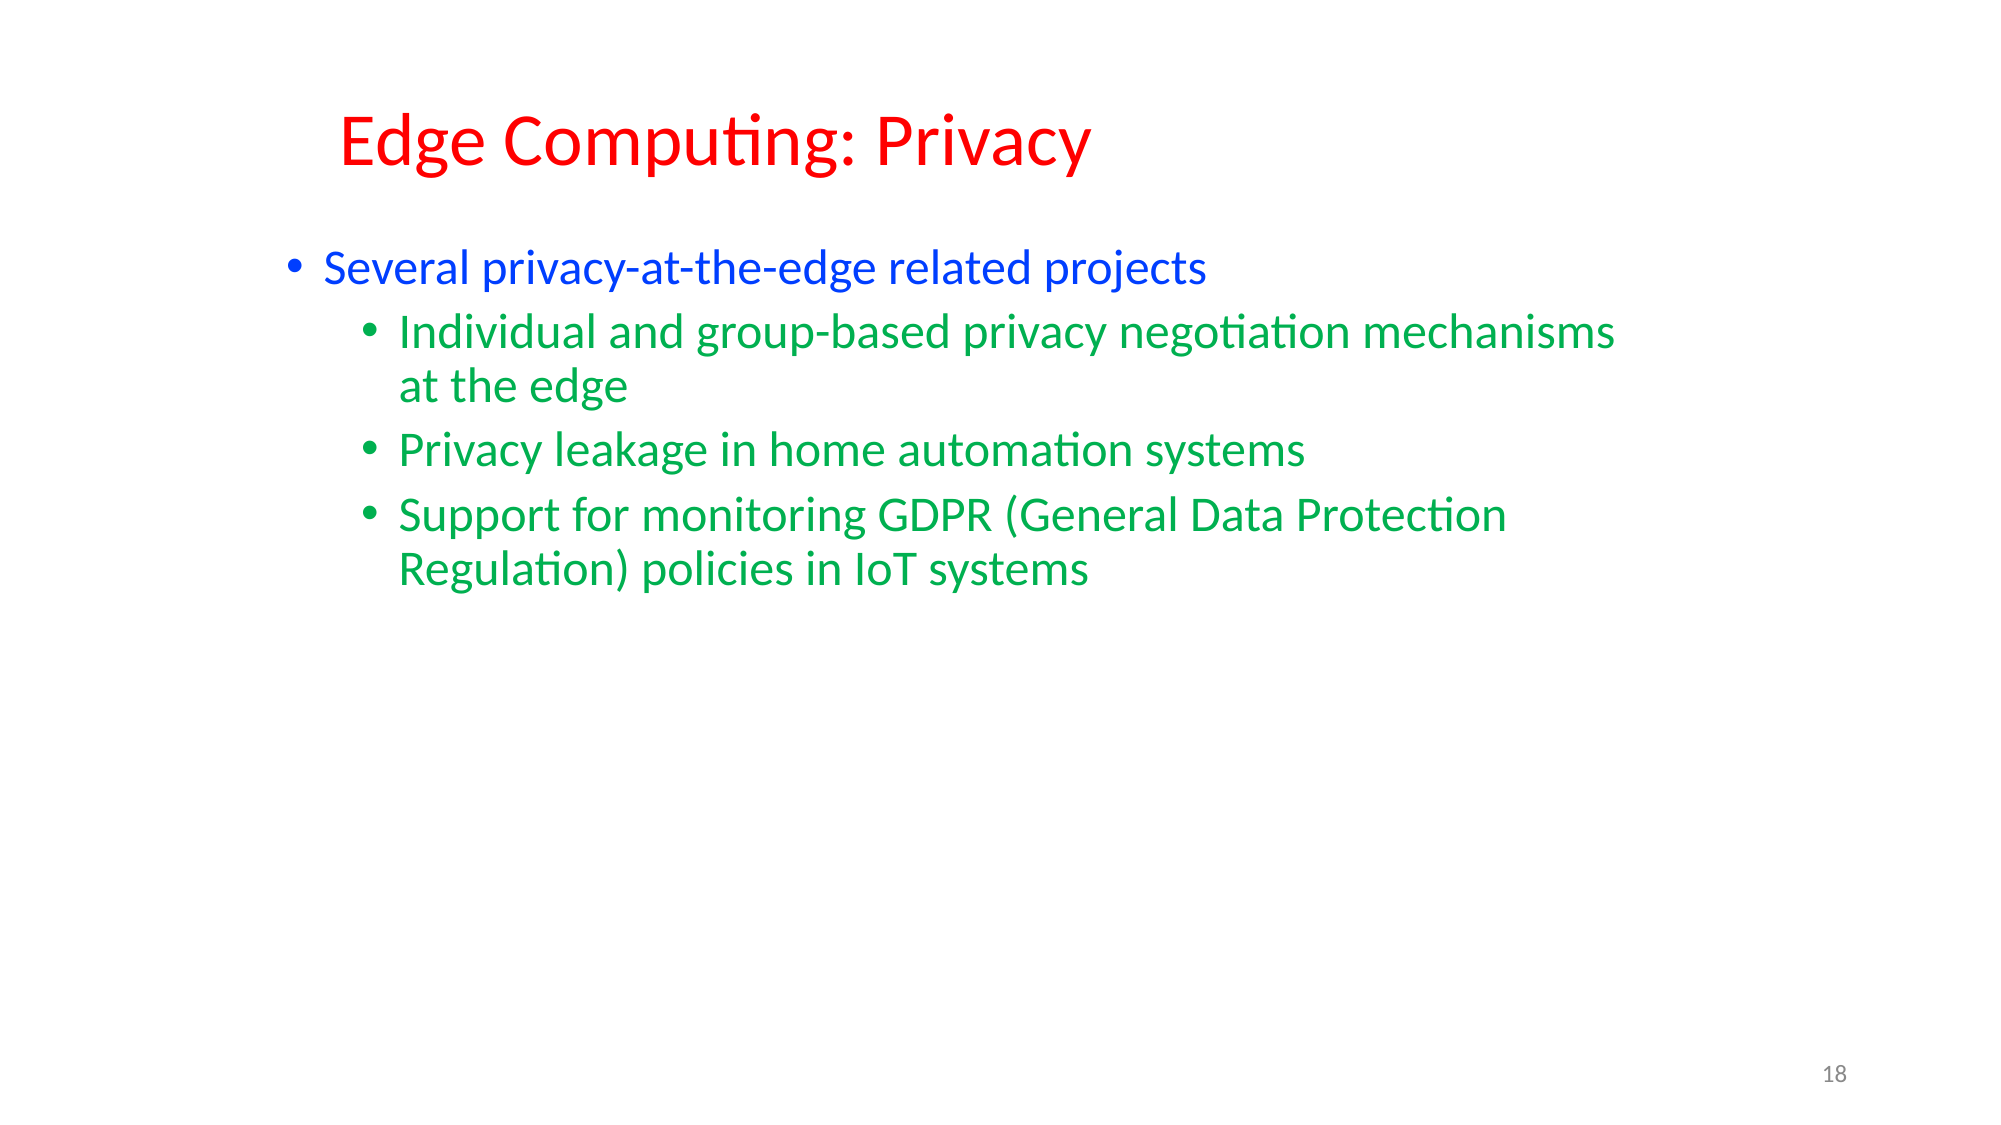

# Edge Computing: Privacy
Several privacy-at-the-edge related projects
Individual and group-based privacy negotiation mechanisms at the edge
Privacy leakage in home automation systems
Support for monitoring GDPR (General Data Protection Regulation) policies in IoT systems
18